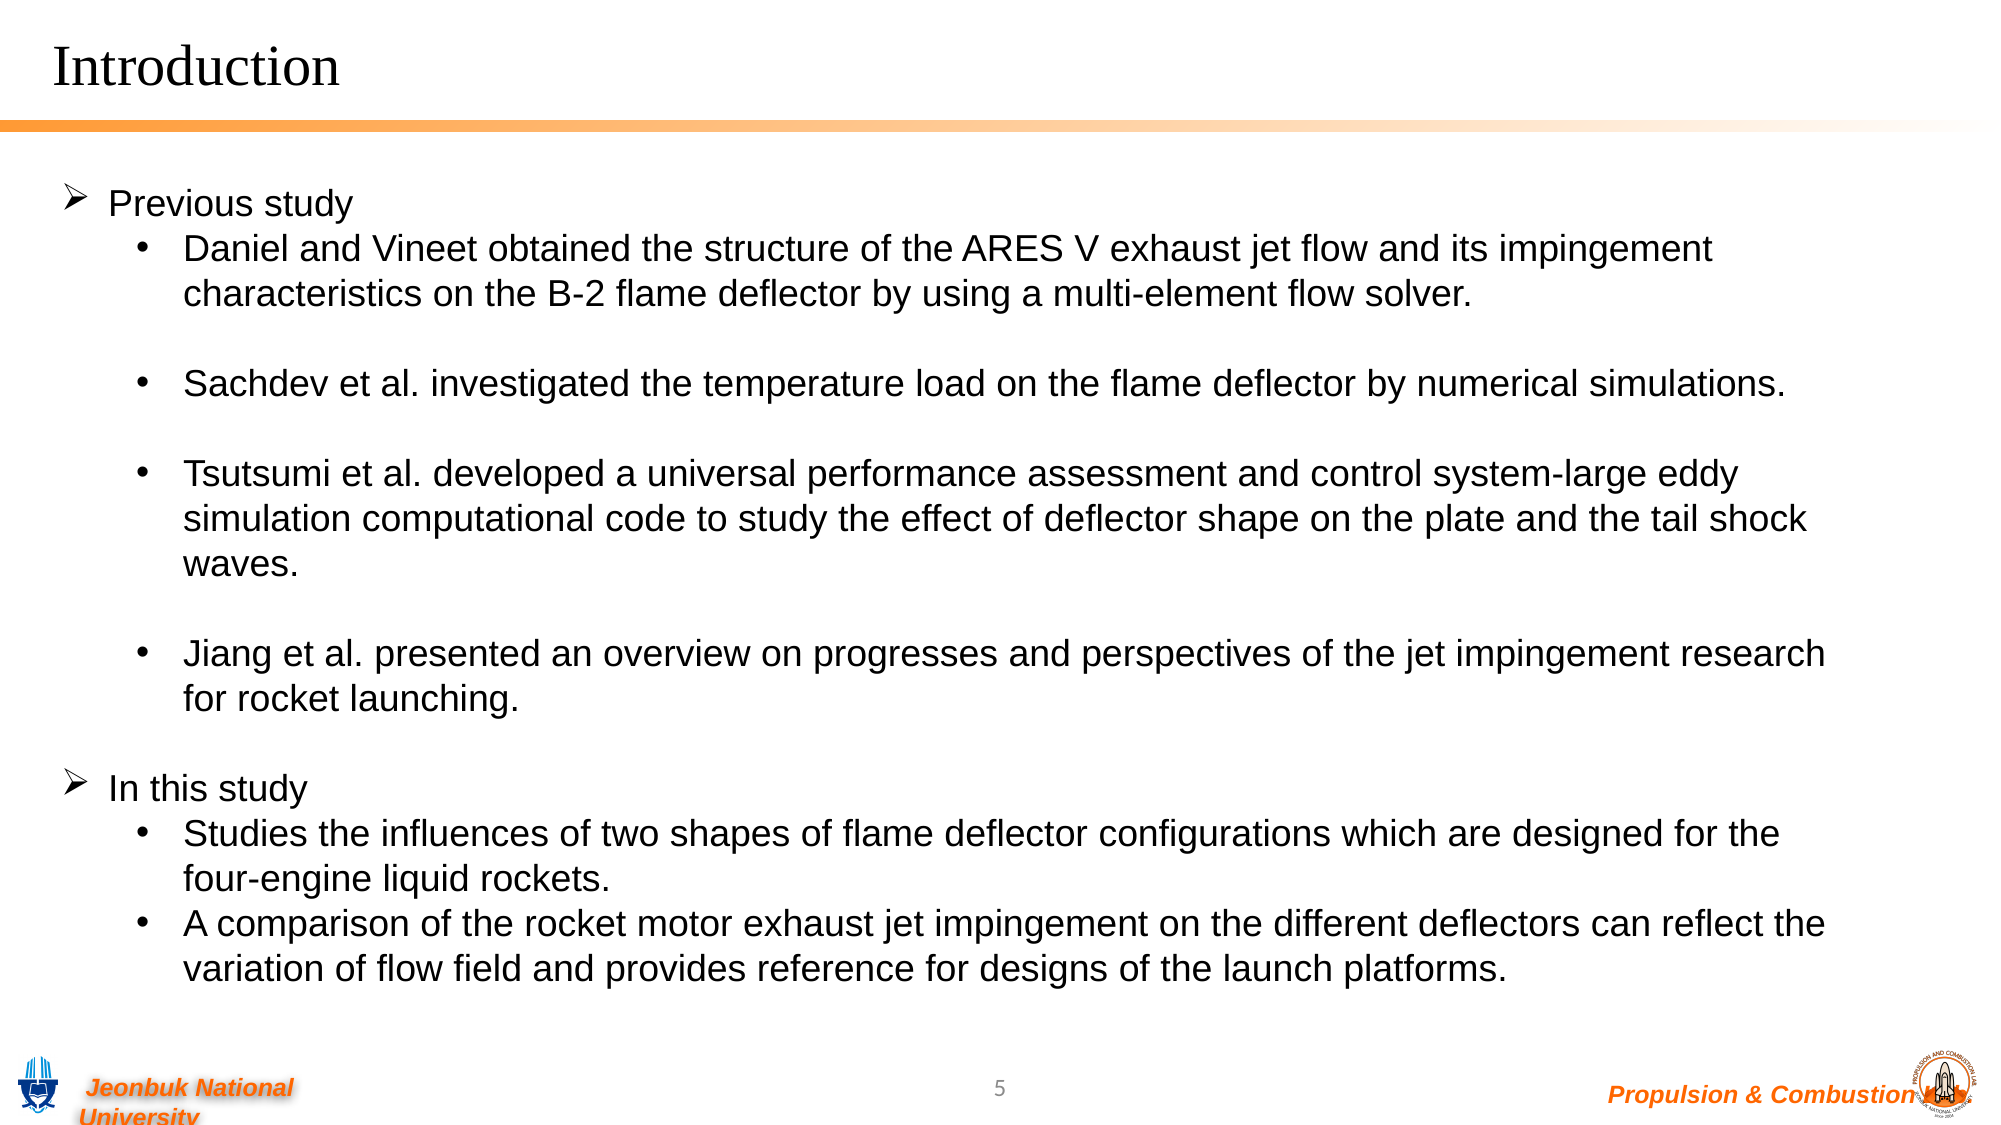

Introduction
Previous study
Daniel and Vineet obtained the structure of the ARES V exhaust jet flow and its impingement characteristics on the B-2 flame deflector by using a multi-element flow solver.

Sachdev et al. investigated the temperature load on the flame deflector by numerical simulations.

Tsutsumi et al. developed a universal performance assessment and control system-large eddy simulation computational code to study the effect of deflector shape on the plate and the tail shock waves.

Jiang et al. presented an overview on progresses and perspectives of the jet impingement research for rocket launching.

In this study
Studies the influences of two shapes of flame deflector configurations which are designed for the four-engine liquid rockets.
A comparison of the rocket motor exhaust jet impingement on the different deflectors can reflect the variation of flow field and provides reference for designs of the launch platforms.
5